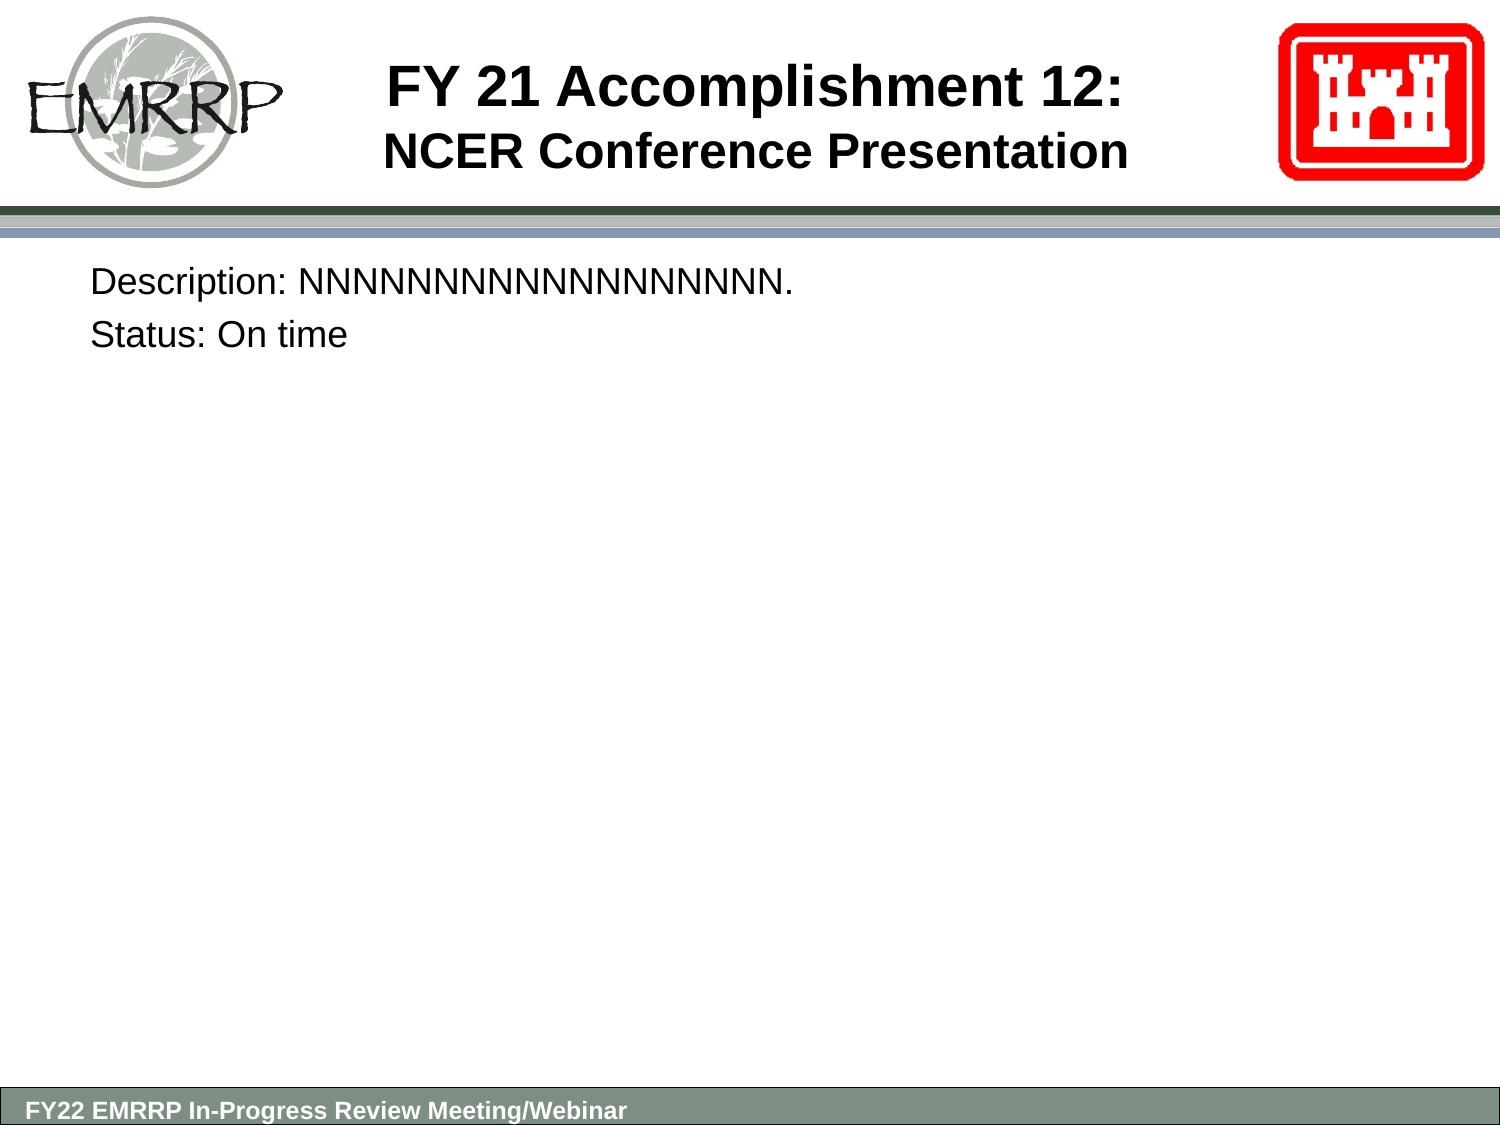

# FY 21 Accomplishment 12: NCER Conference Presentation
Description: NNNNNNNNNNNNNNNNNN.
Status: On time